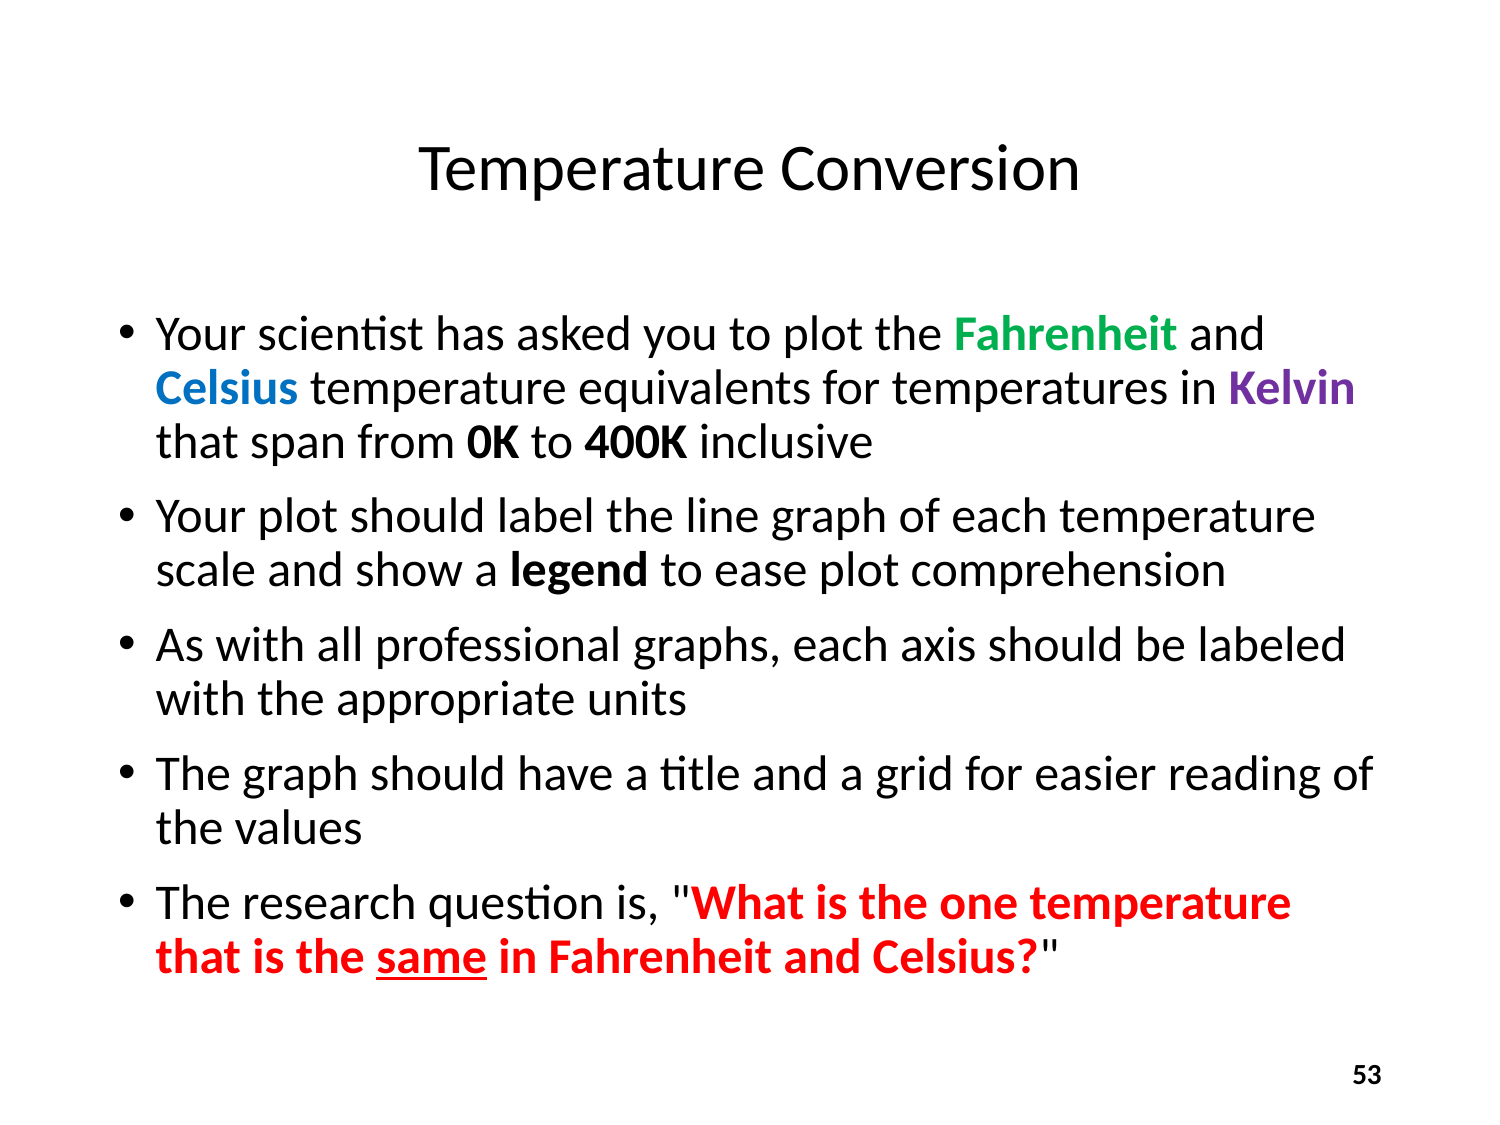

# Temperature Conversion
Your scientist has asked you to plot the Fahrenheit and Celsius temperature equivalents for temperatures in Kelvin that span from 0K to 400K inclusive
Your plot should label the line graph of each temperature scale and show a legend to ease plot comprehension
As with all professional graphs, each axis should be labeled with the appropriate units
The graph should have a title and a grid for easier reading of the values
The research question is, "What is the one temperature that is the same in Fahrenheit and Celsius?"
53